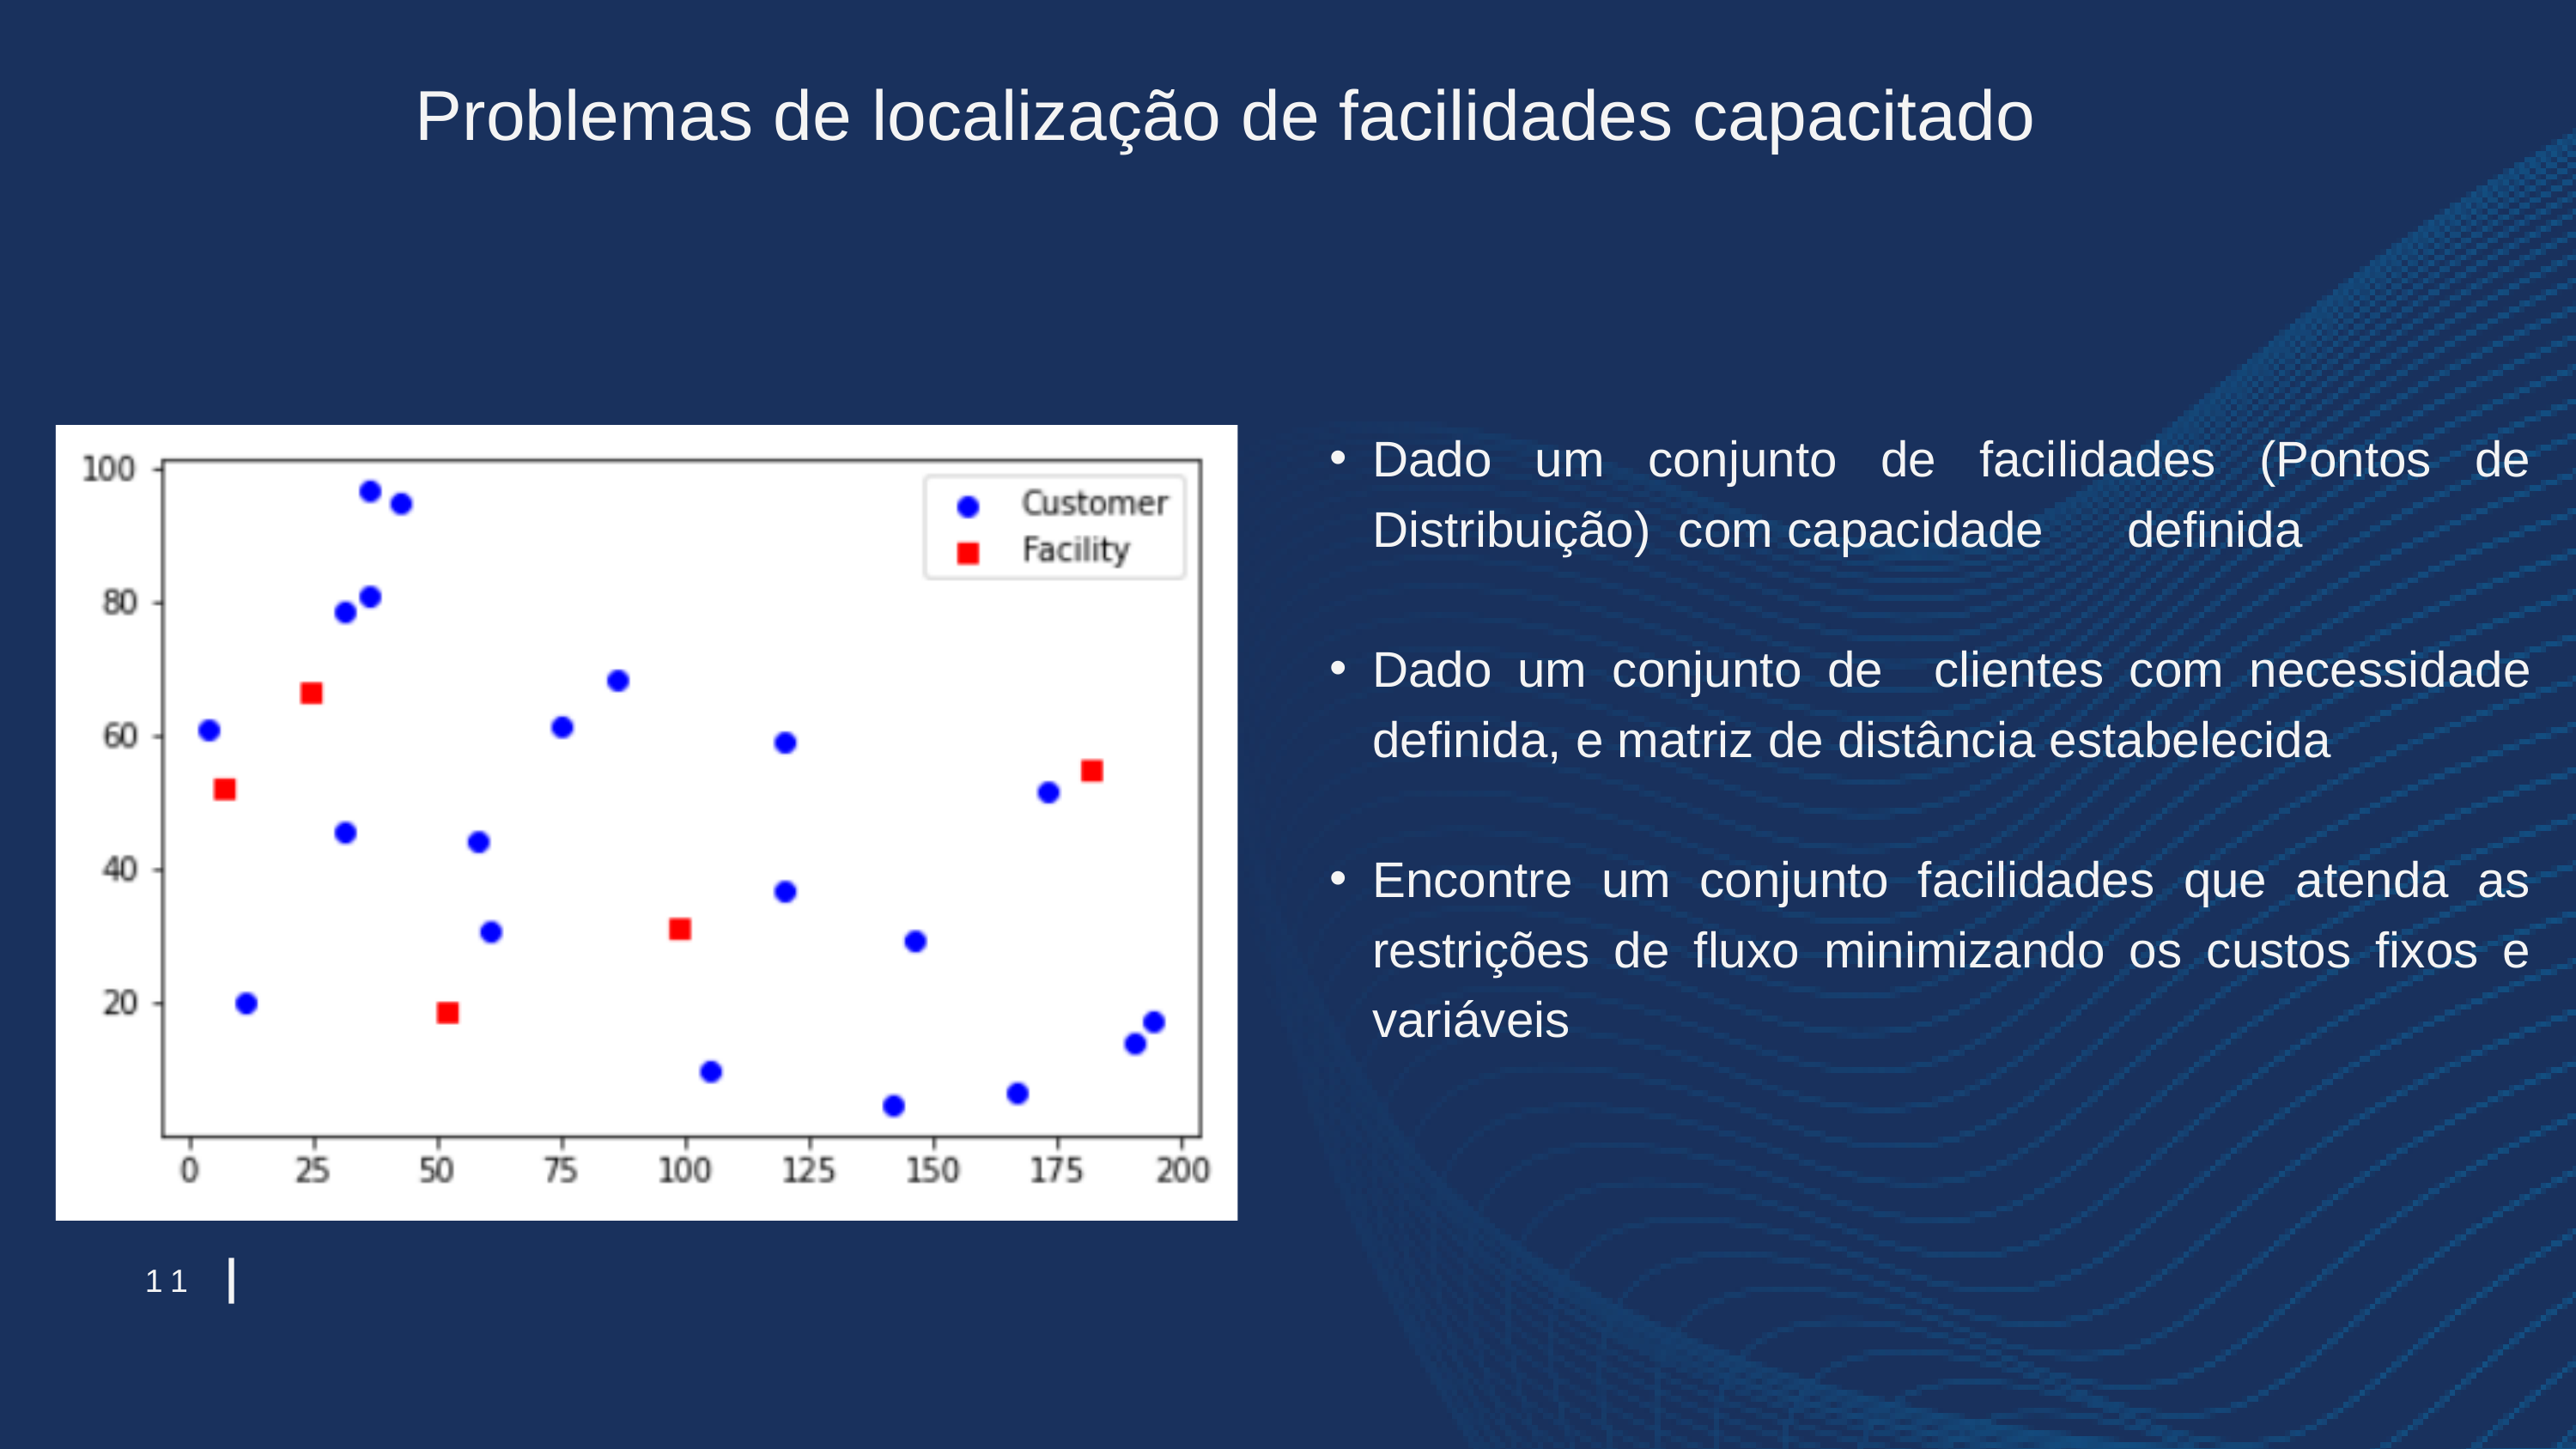

Problemas de localização de facilidades capacitado

Dado um conjunto de facilidades (Pontos de Distribuição)  com capacidade      definida

Dado um conjunto de  clientes com necessidade definida, e matriz de distância estabelecida

Encontre um conjunto facilidades que atenda as restrições de fluxo minimizando os custos fixos e variáveis

11